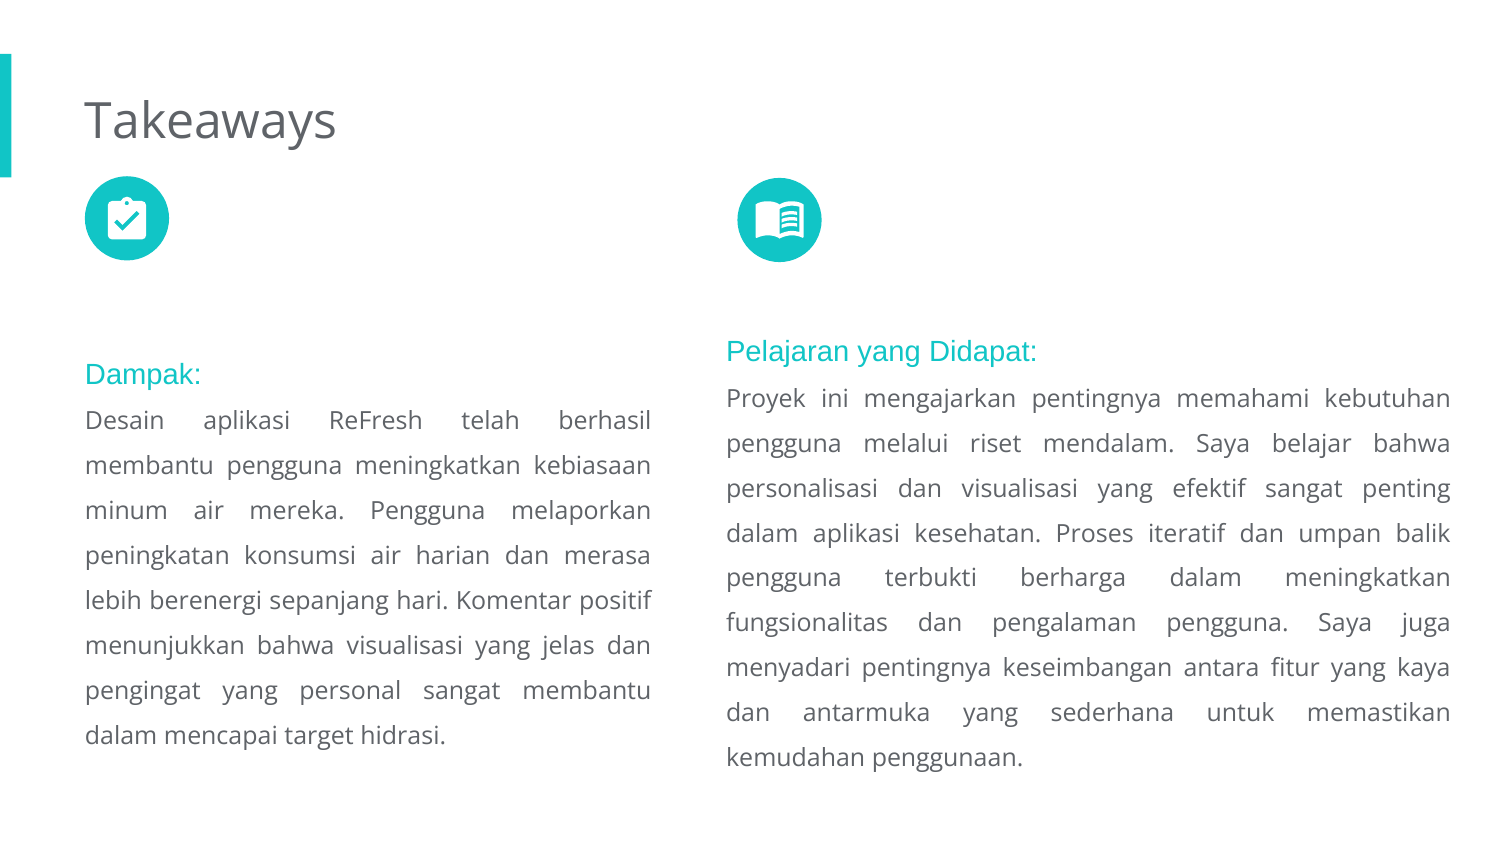

Takeaways

Pelajaran yang Didapat:
Proyek ini mengajarkan pentingnya memahami kebutuhan pengguna melalui riset mendalam. Saya belajar bahwa personalisasi dan visualisasi yang efektif sangat penting dalam aplikasi kesehatan. Proses iteratif dan umpan balik pengguna terbukti berharga dalam meningkatkan fungsionalitas dan pengalaman pengguna. Saya juga menyadari pentingnya keseimbangan antara fitur yang kaya dan antarmuka yang sederhana untuk memastikan kemudahan penggunaan.
Dampak:
Desain aplikasi ReFresh telah berhasil membantu pengguna meningkatkan kebiasaan minum air mereka. Pengguna melaporkan peningkatan konsumsi air harian dan merasa lebih berenergi sepanjang hari. Komentar positif menunjukkan bahwa visualisasi yang jelas dan pengingat yang personal sangat membantu dalam mencapai target hidrasi.